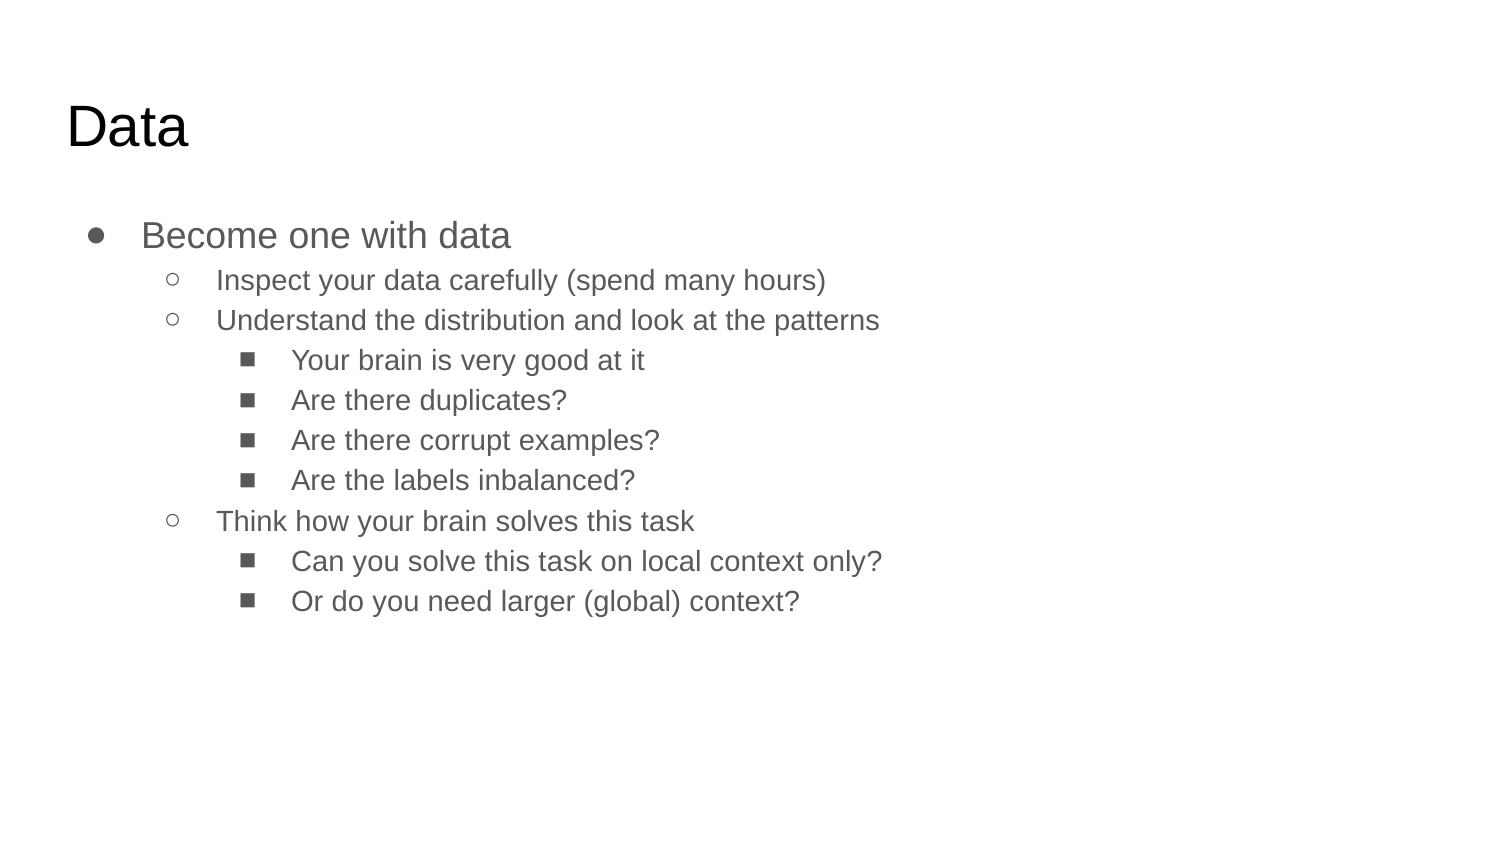

# Data
Become one with data
Inspect your data carefully (spend many hours)
Understand the distribution and look at the patterns
Your brain is very good at it
Are there duplicates?
Are there corrupt examples?
Are the labels inbalanced?
Think how your brain solves this task
Can you solve this task on local context only?
Or do you need larger (global) context?